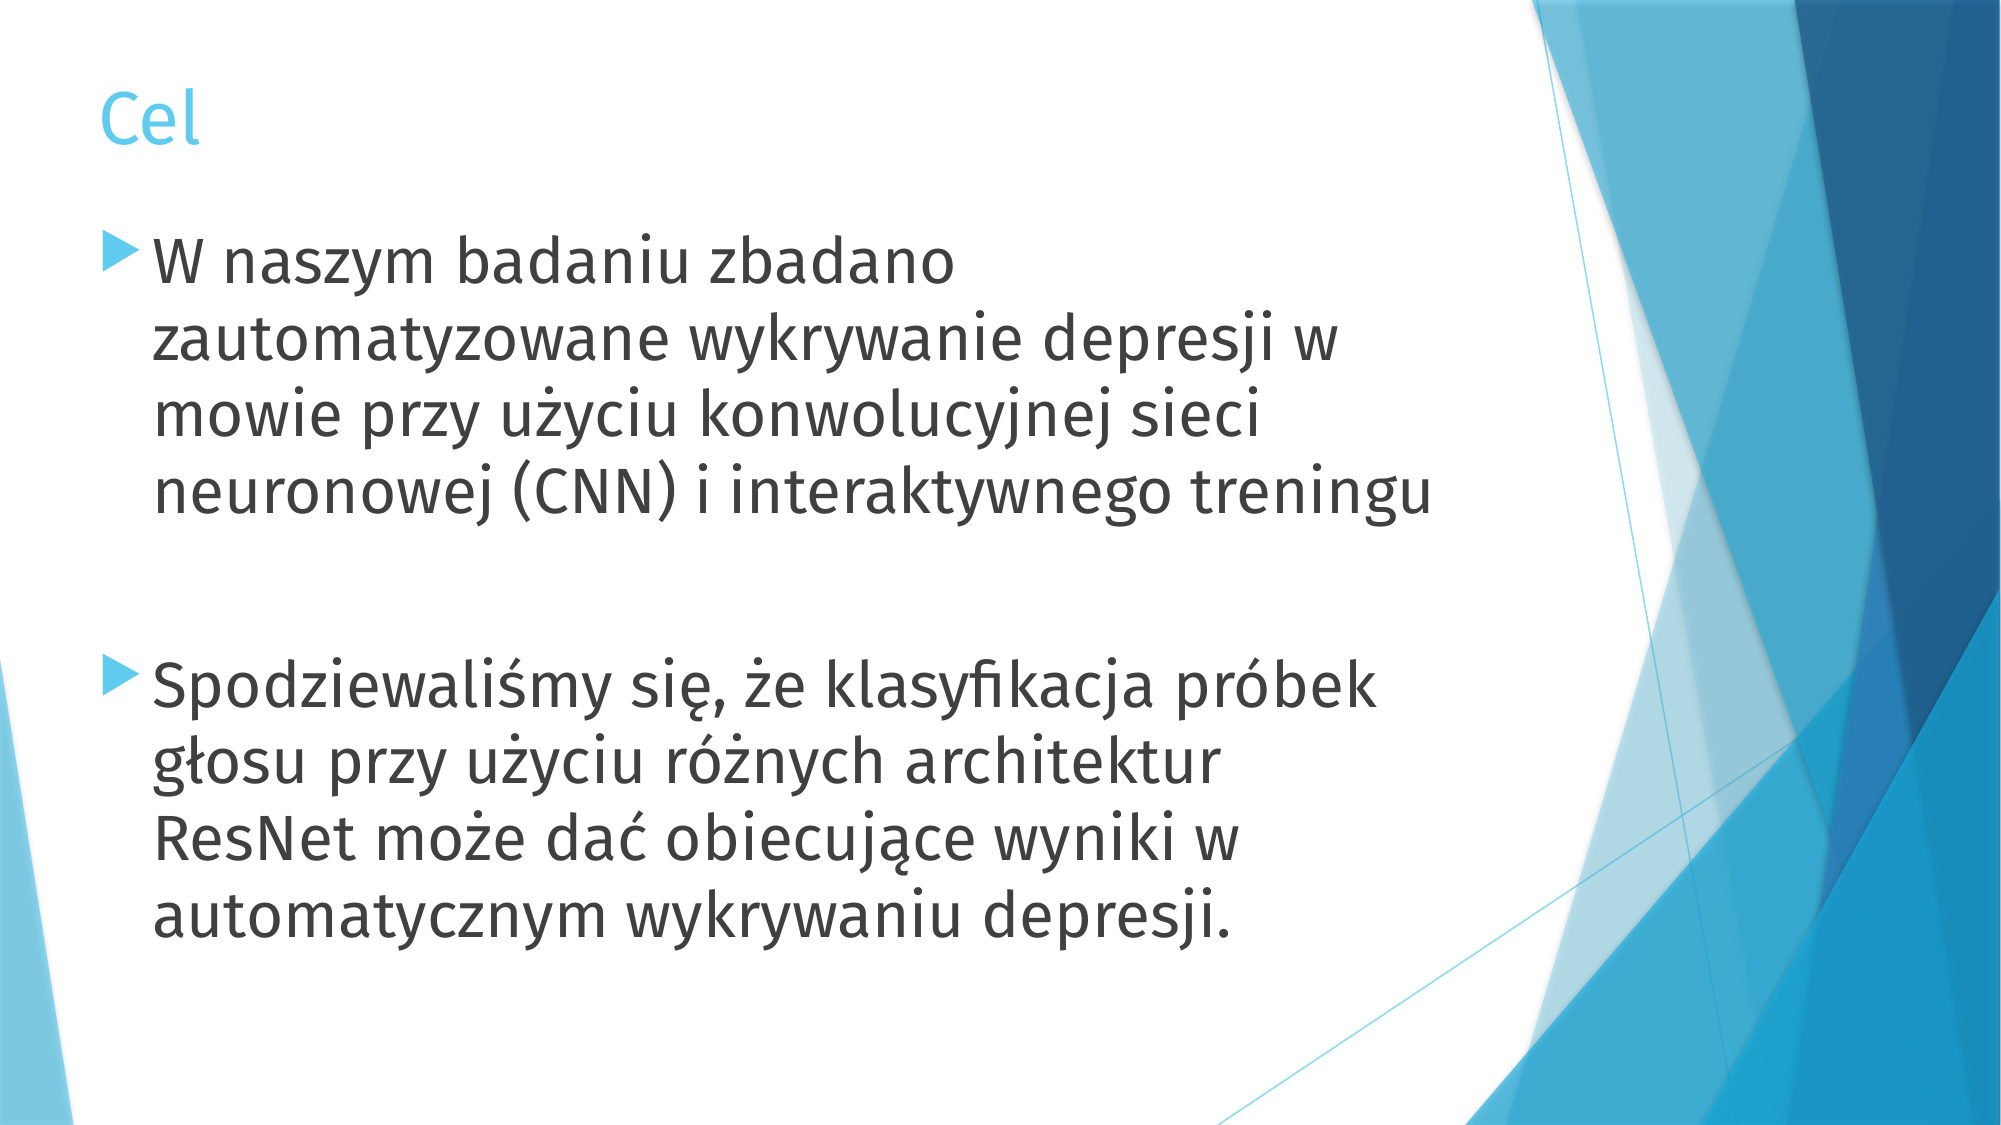

# Cel
W naszym badaniu zbadano zautomatyzowane wykrywanie depresji w mowie przy użyciu konwolucyjnej sieci neuronowej (CNN) i interaktywnego treningu

Spodziewaliśmy się, że klasyfikacja próbek głosu przy użyciu różnych architektur ResNet może dać obiecujące wyniki w automatycznym wykrywaniu depresji.